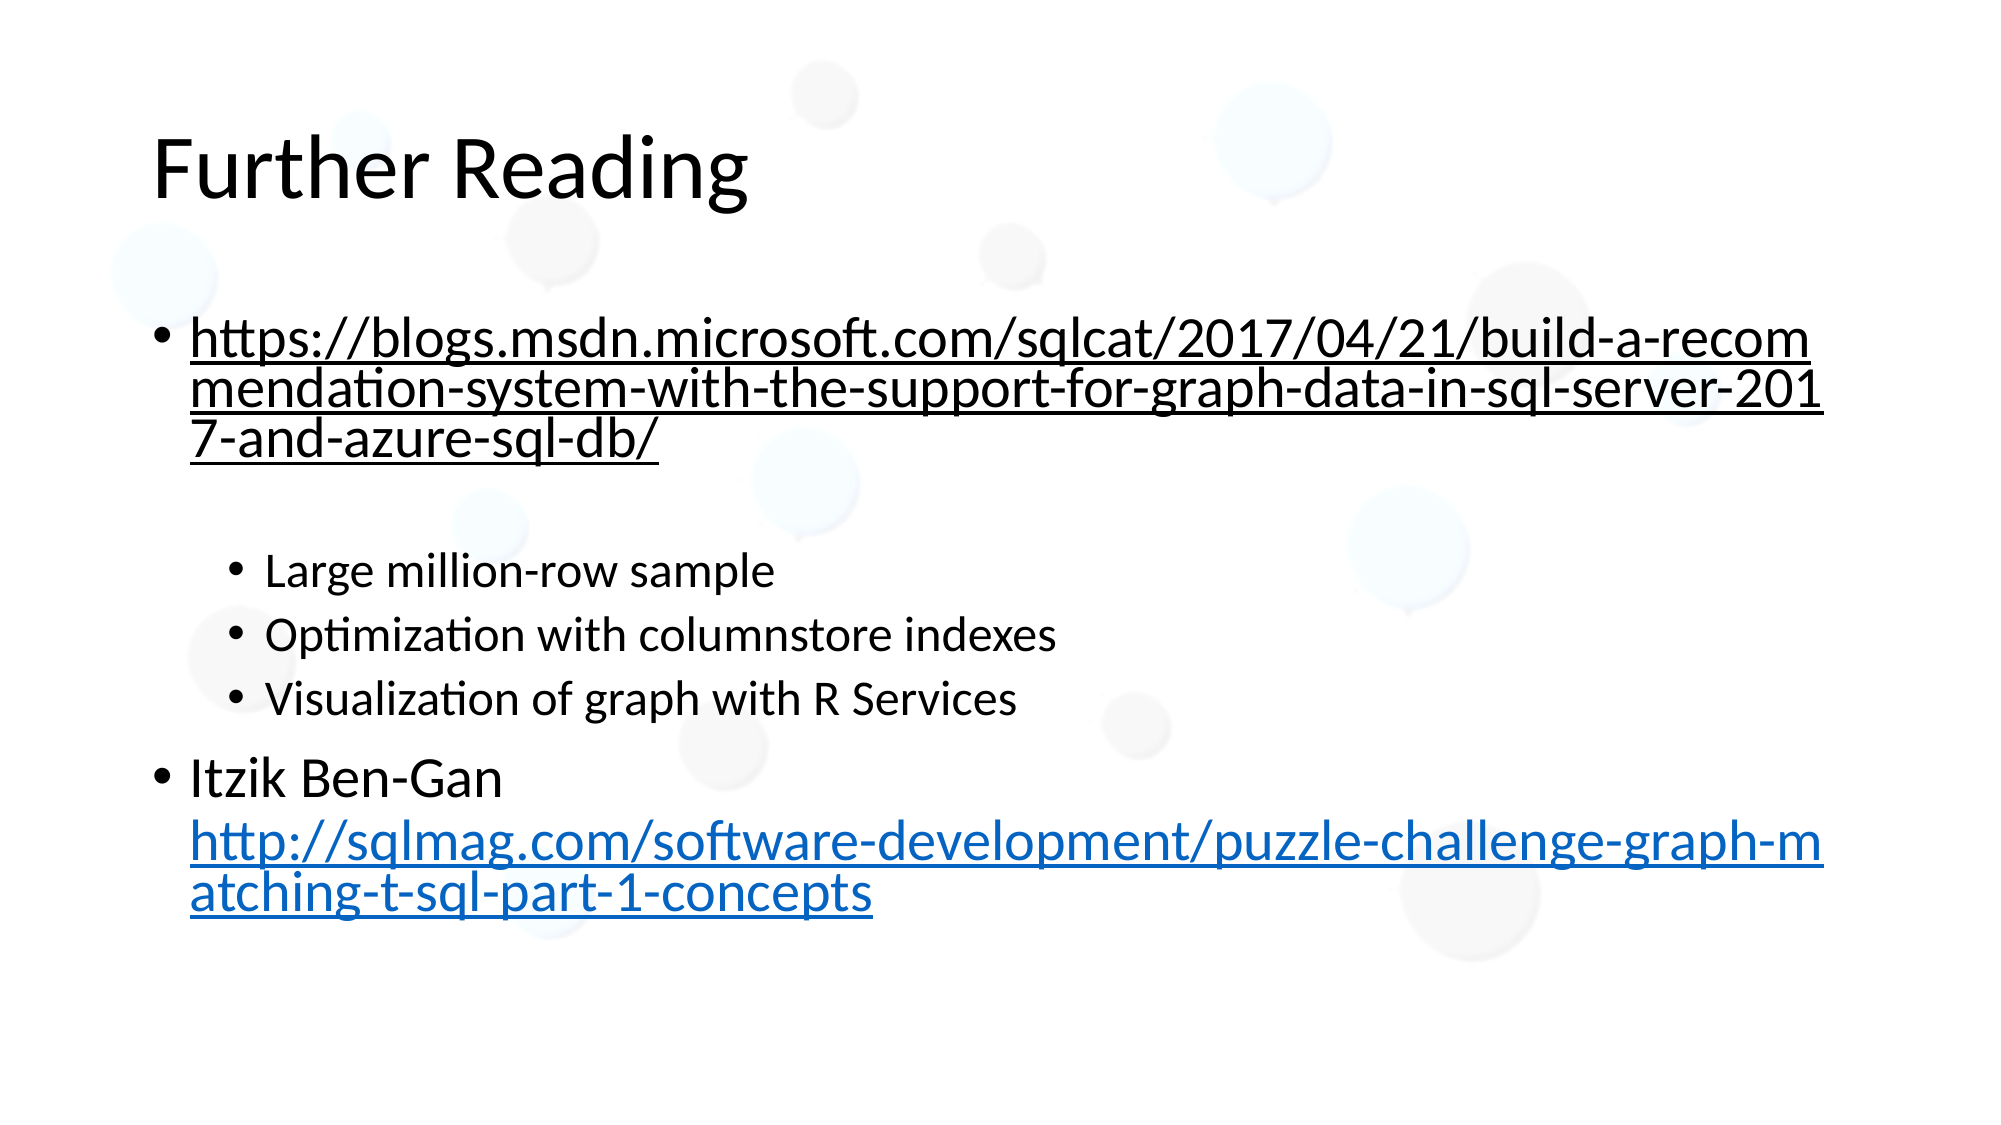

# Further Reading
https://blogs.msdn.microsoft.com/sqlcat/2017/04/21/build-a-recommendation-system-with-the-support-for-graph-data-in-sql-server-2017-and-azure-sql-db/
Large million-row sample
Optimization with columnstore indexes
Visualization of graph with R Services
Itzik Ben-Gan
http://sqlmag.com/software-development/puzzle-challenge-graph-matching-t-sql-part-1-concepts